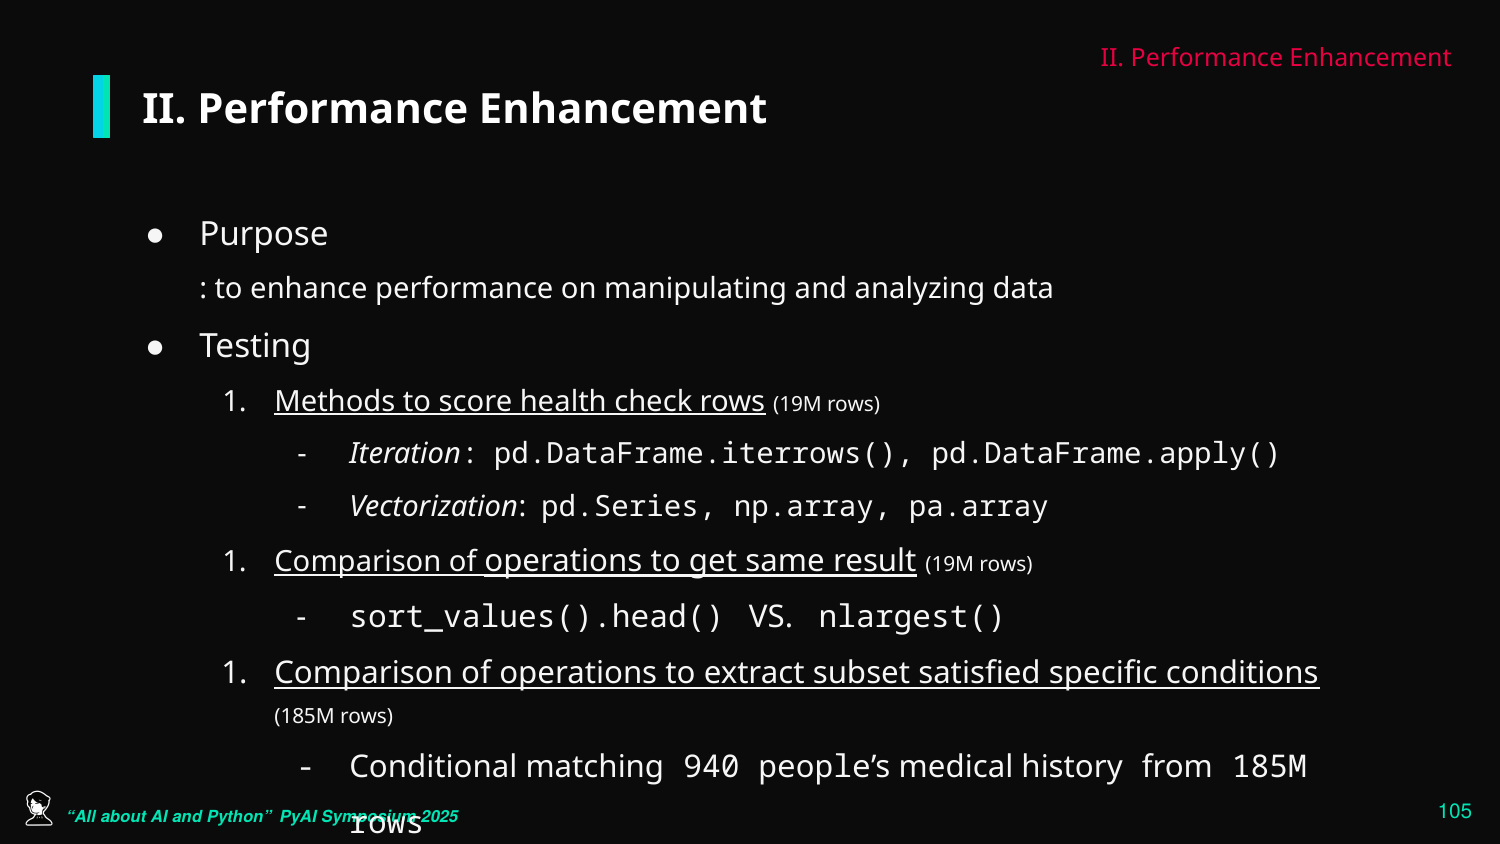

II. Performance Enhancement
# II. Performance Enhancement
Purpose
: to enhance performance on manipulating and analyzing data
Testing
Methods to score health check rows (19M rows)
Iteration:  pd.DataFrame.iterrows(), pd.DataFrame.apply()
Vectorization:  pd.Series, np.array, pa.array
Comparison of operations to get same result (19M rows)
sort_values().head()   VS.   nlargest()
Comparison of operations to extract subset satisfied specific conditions (185M rows)
Conditional matching 940 people’s medical history from 185M rows

105